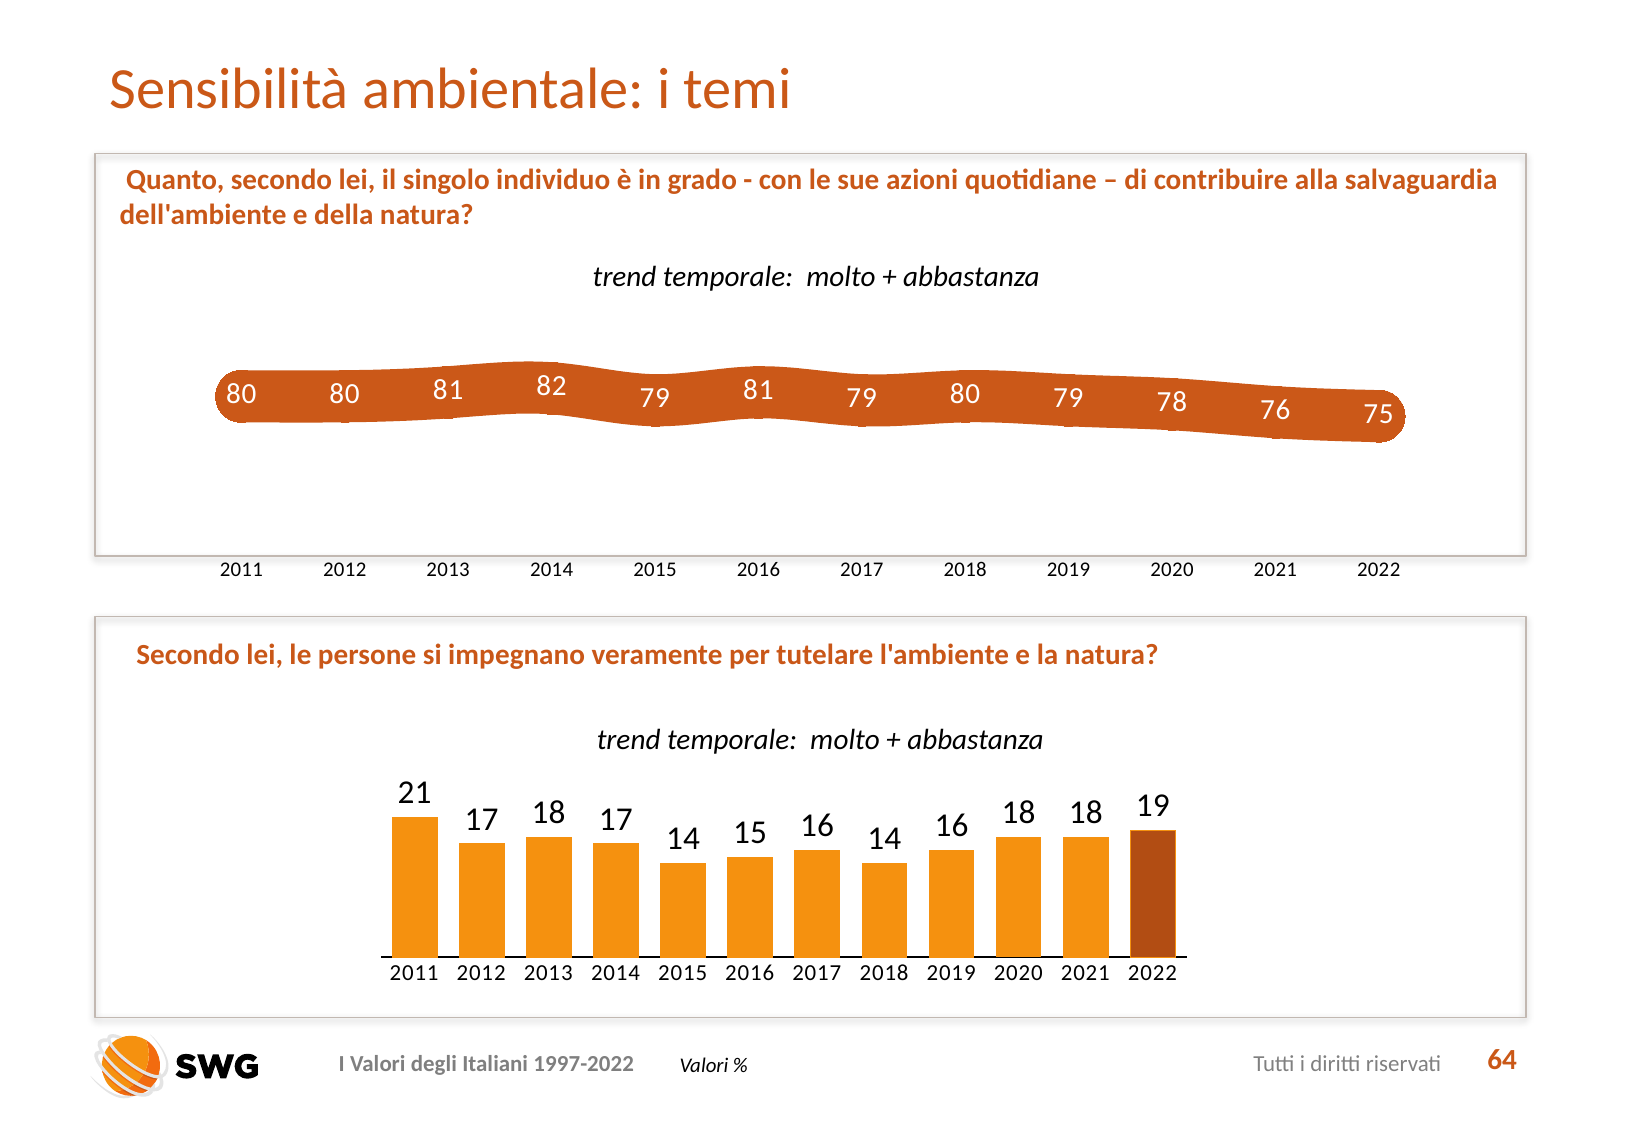

# Sensibilità ambientale: i temi
 Quanto, secondo lei, il singolo individuo è in grado - con le sue azioni quotidiane – di contribuire alla salvaguardia dell'ambiente e della natura?

trend temporale:  molto + abbastanza

### Chart

| Category |  |
|---|---|
| 2011 | 80.0 |
| 2012 | 80.0 |
| 2013 | 81.0 |
| 2014 | 82.0 |
| 2015 | 79.0 |
| 2016 | 81.0 |
| 2017 | 79.0 |
| 2018 | 80.0 |
| 2019 | 79.0 |
| 2020 | 78.0 |
| 2021 | 76.0 |
| 2022 | 75.0 |
Secondo lei, le persone si impegnano veramente per tutelare l'ambiente e la natura?

### Chart

| Category | Serie 1 |
|---|---|
| 2011 | 21.0 |
| 2012 | 17.0 |
| 2013 | 18.0 |
| 2014 | 17.0 |
| 2015 | 14.0 |
| 2016 | 15.0 |
| 2017 | 16.0 |
| 2018 | 14.0 |
| 2019 | 16.0 |
| 2020 | 18.0 |
| 2021 | 18.0 |
| 2022 | 19.0 |
trend temporale:  molto + abbastanza

64
Valori %